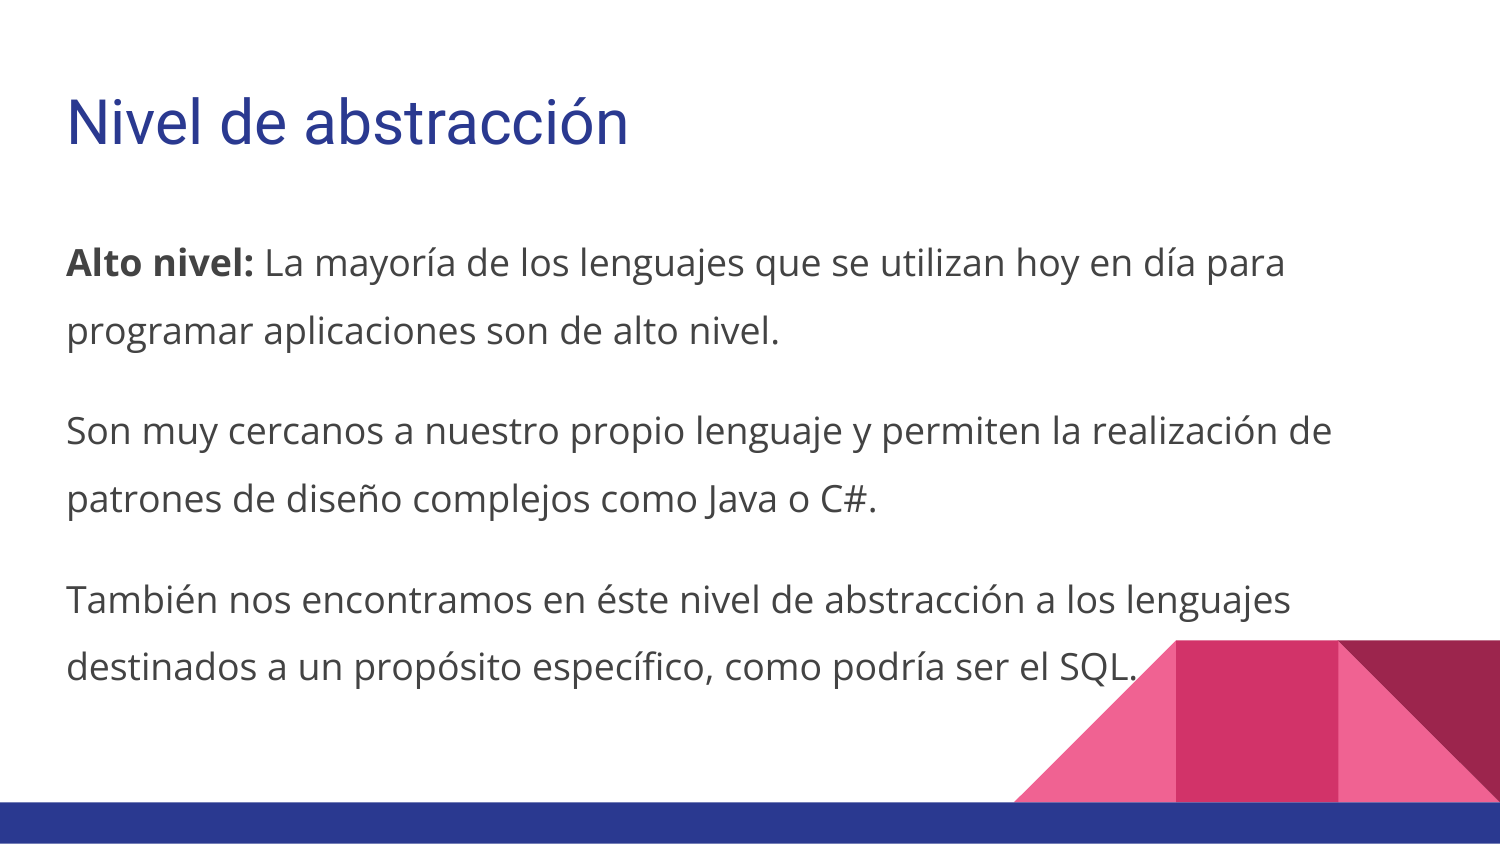

# Nivel de abstracción

Alto nivel: La mayoría de los lenguajes que se utilizan hoy en día para programar aplicaciones son de alto nivel.
Son muy cercanos a nuestro propio lenguaje y permiten la realización de patrones de diseño complejos como Java o C#.
También nos encontramos en éste nivel de abstracción a los lenguajes destinados a un propósito específico, como podría ser el SQL.